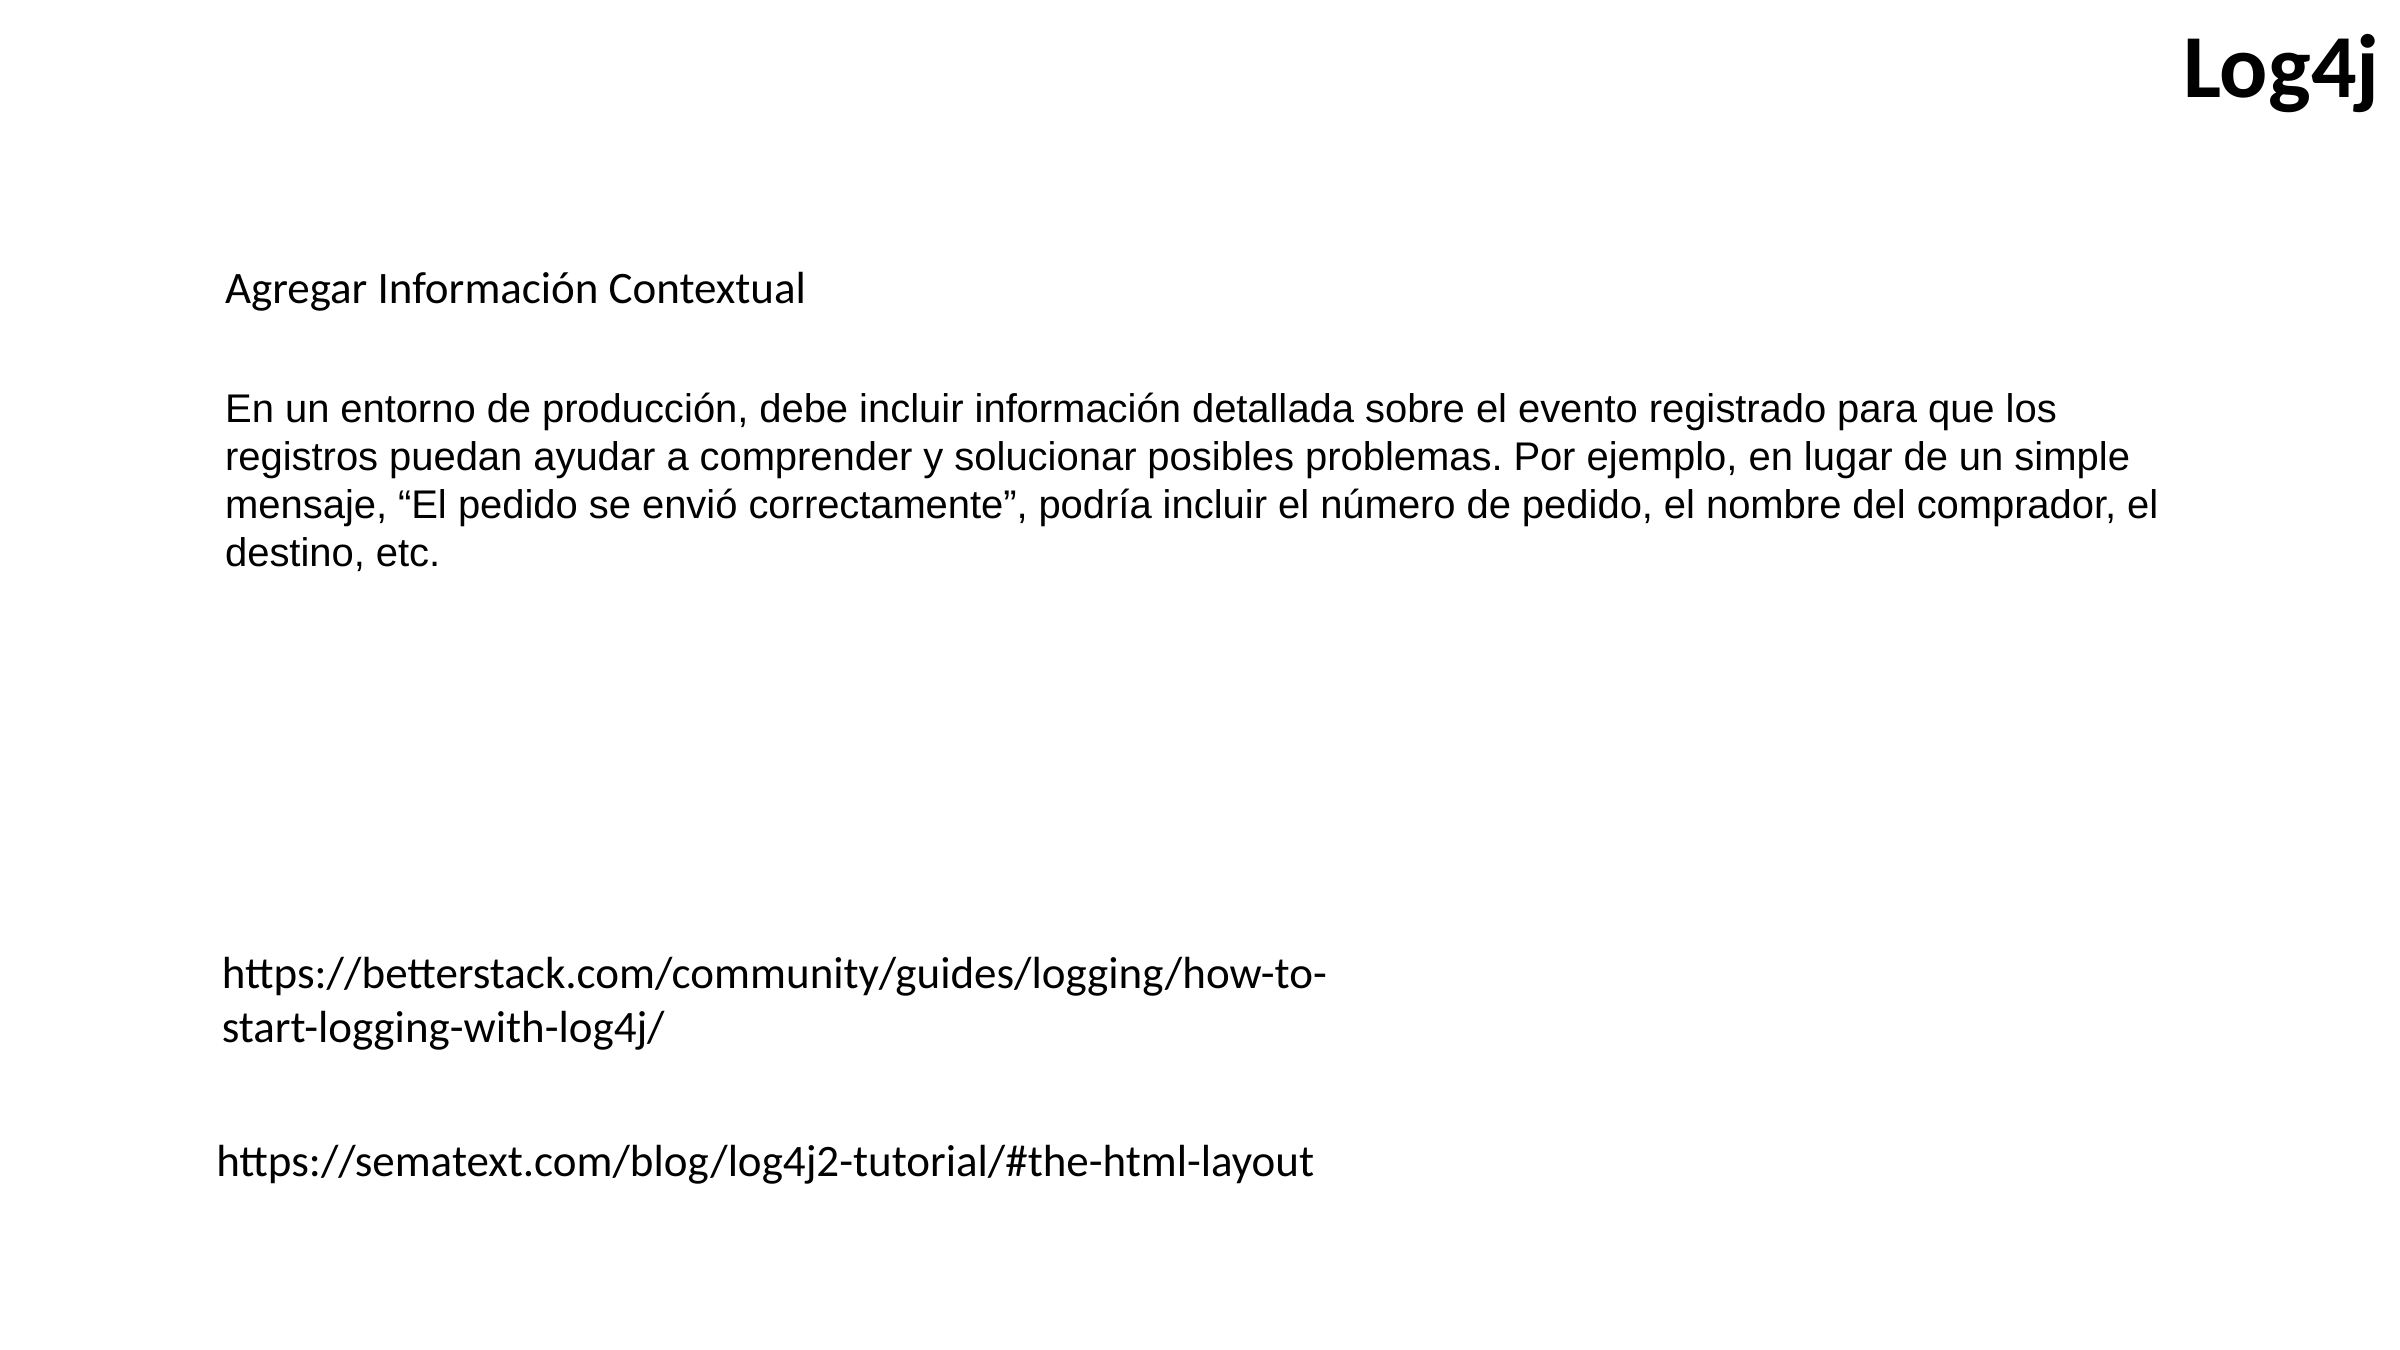

Log4j
Agregar Información Contextual
En un entorno de producción, debe incluir información detallada sobre el evento registrado para que los registros puedan ayudar a comprender y solucionar posibles problemas. Por ejemplo, en lugar de un simple mensaje, “El pedido se envió correctamente”, podría incluir el número de pedido, el nombre del comprador, el destino, etc.
https://betterstack.com/community/guides/logging/how-to-start-logging-with-log4j/
https://sematext.com/blog/log4j2-tutorial/#the-html-layout